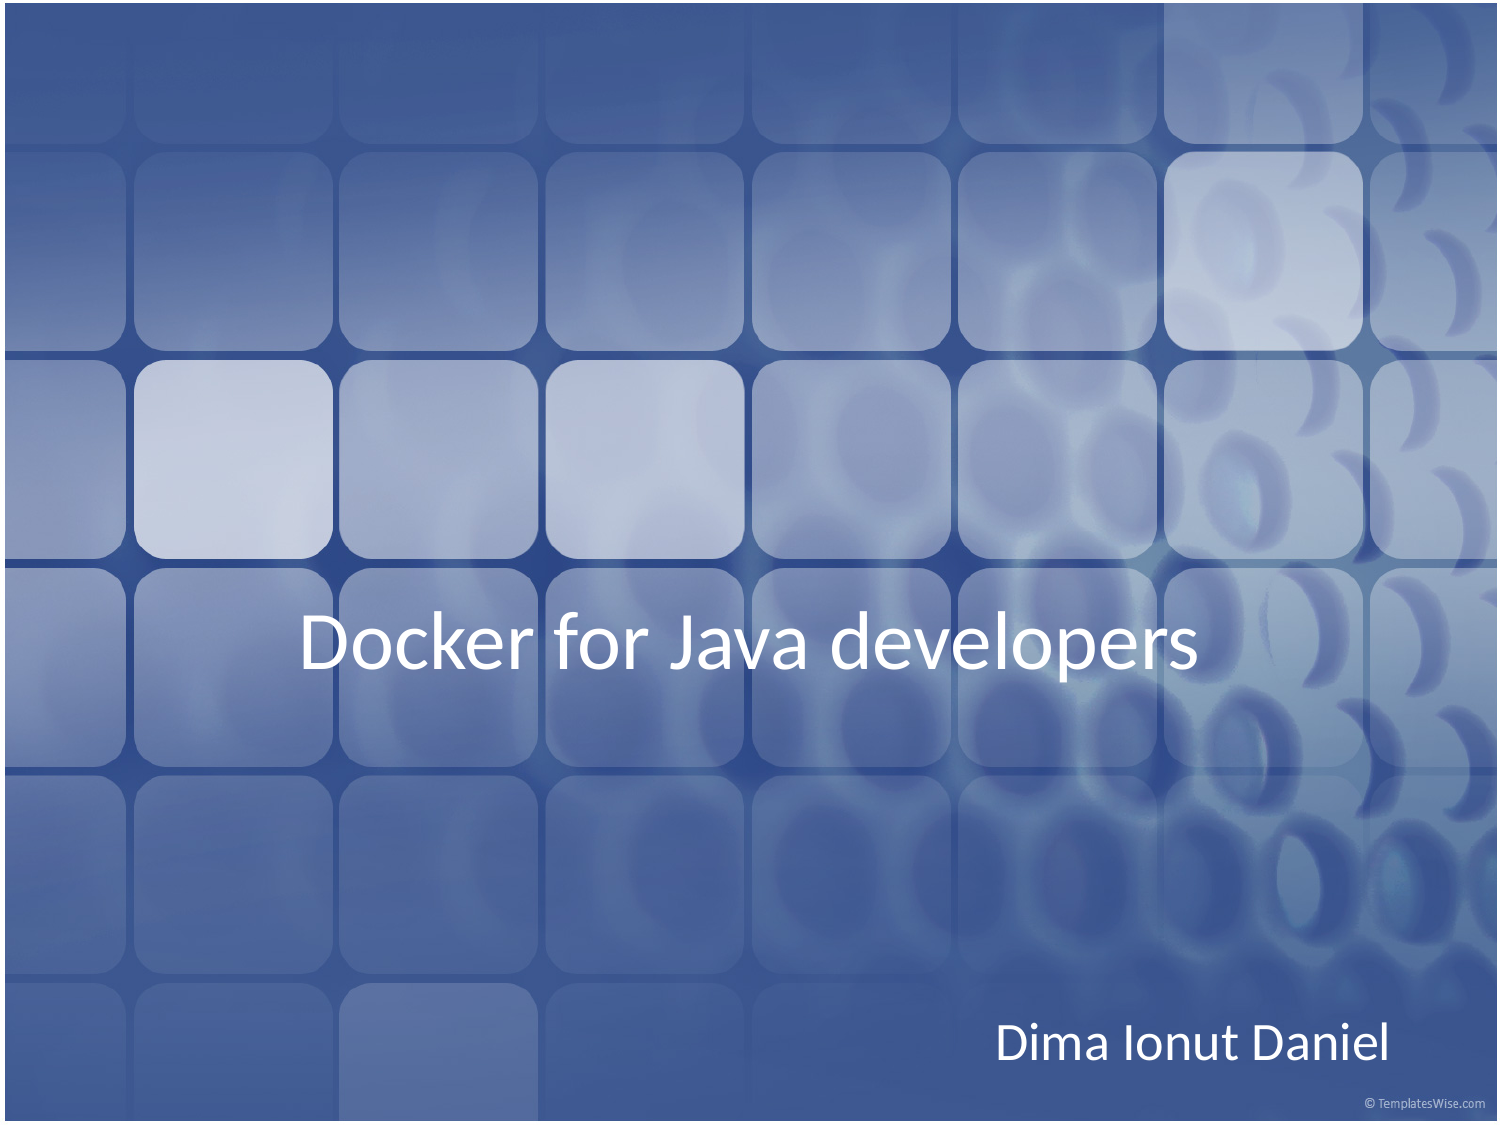

# Docker for Java developers
Dima Ionut Daniel